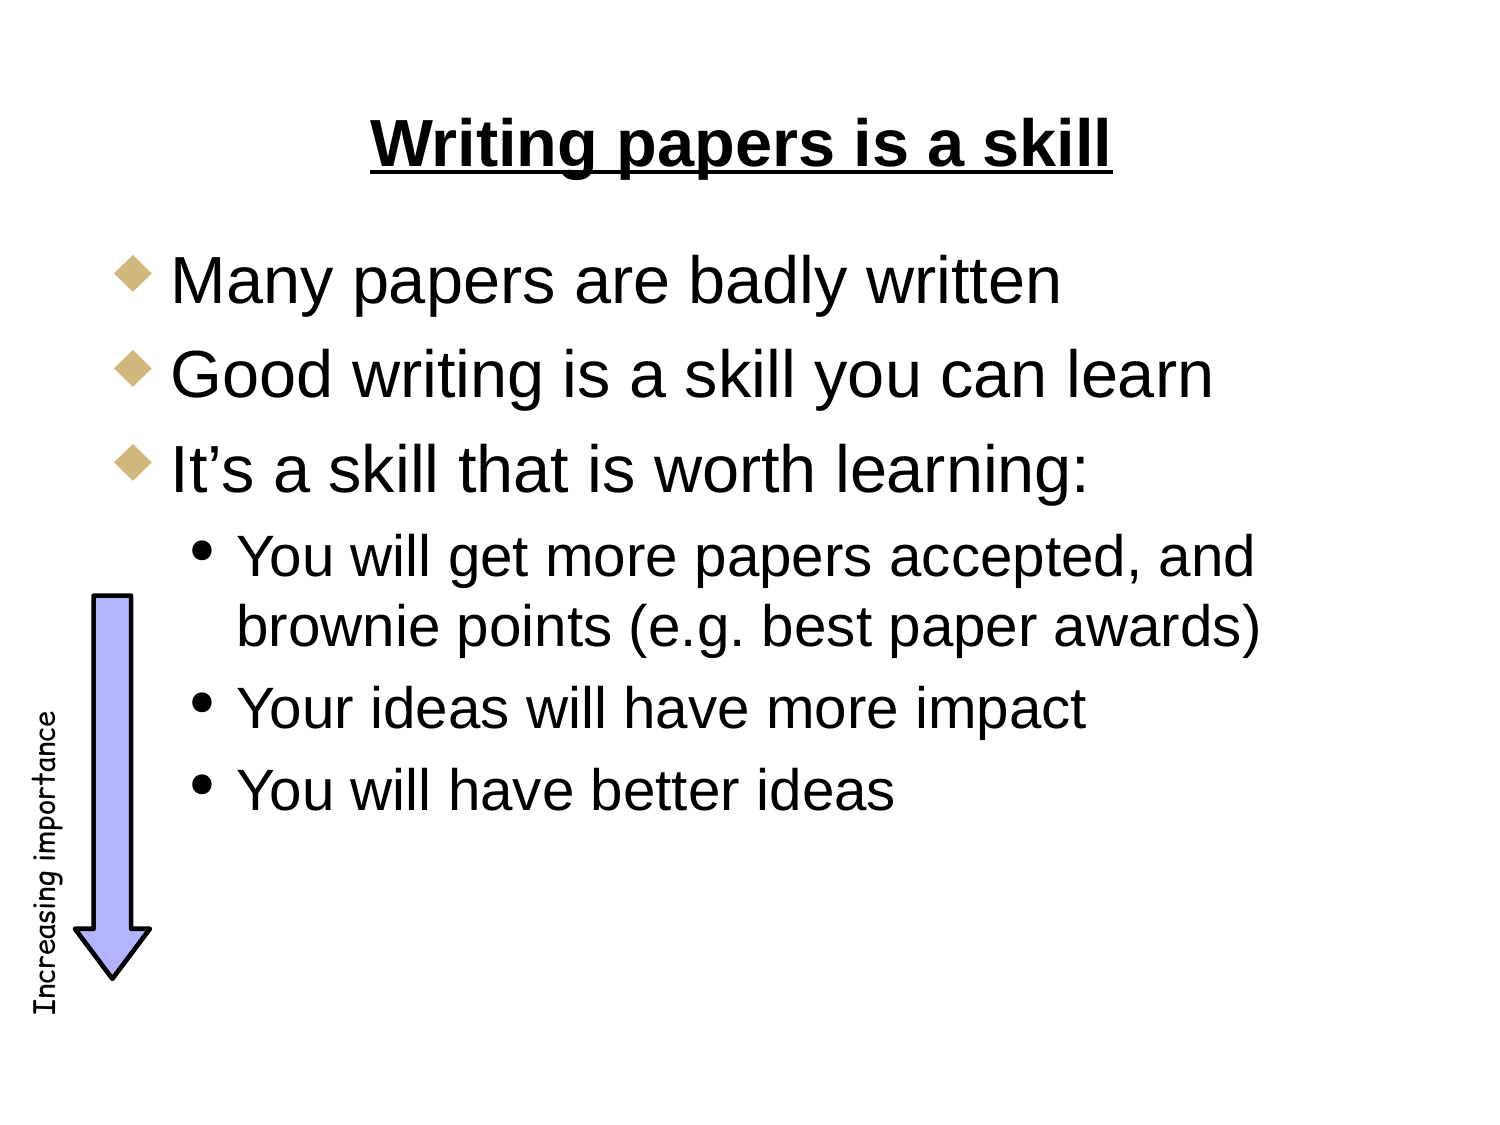

Writing papers is a skill
Many papers are badly written
Good writing is a skill you can learn
It’s a skill that is worth learning:
You will get more papers accepted, and brownie points (e.g. best paper awards)
Your ideas will have more impact
You will have better ideas

Increasing importance